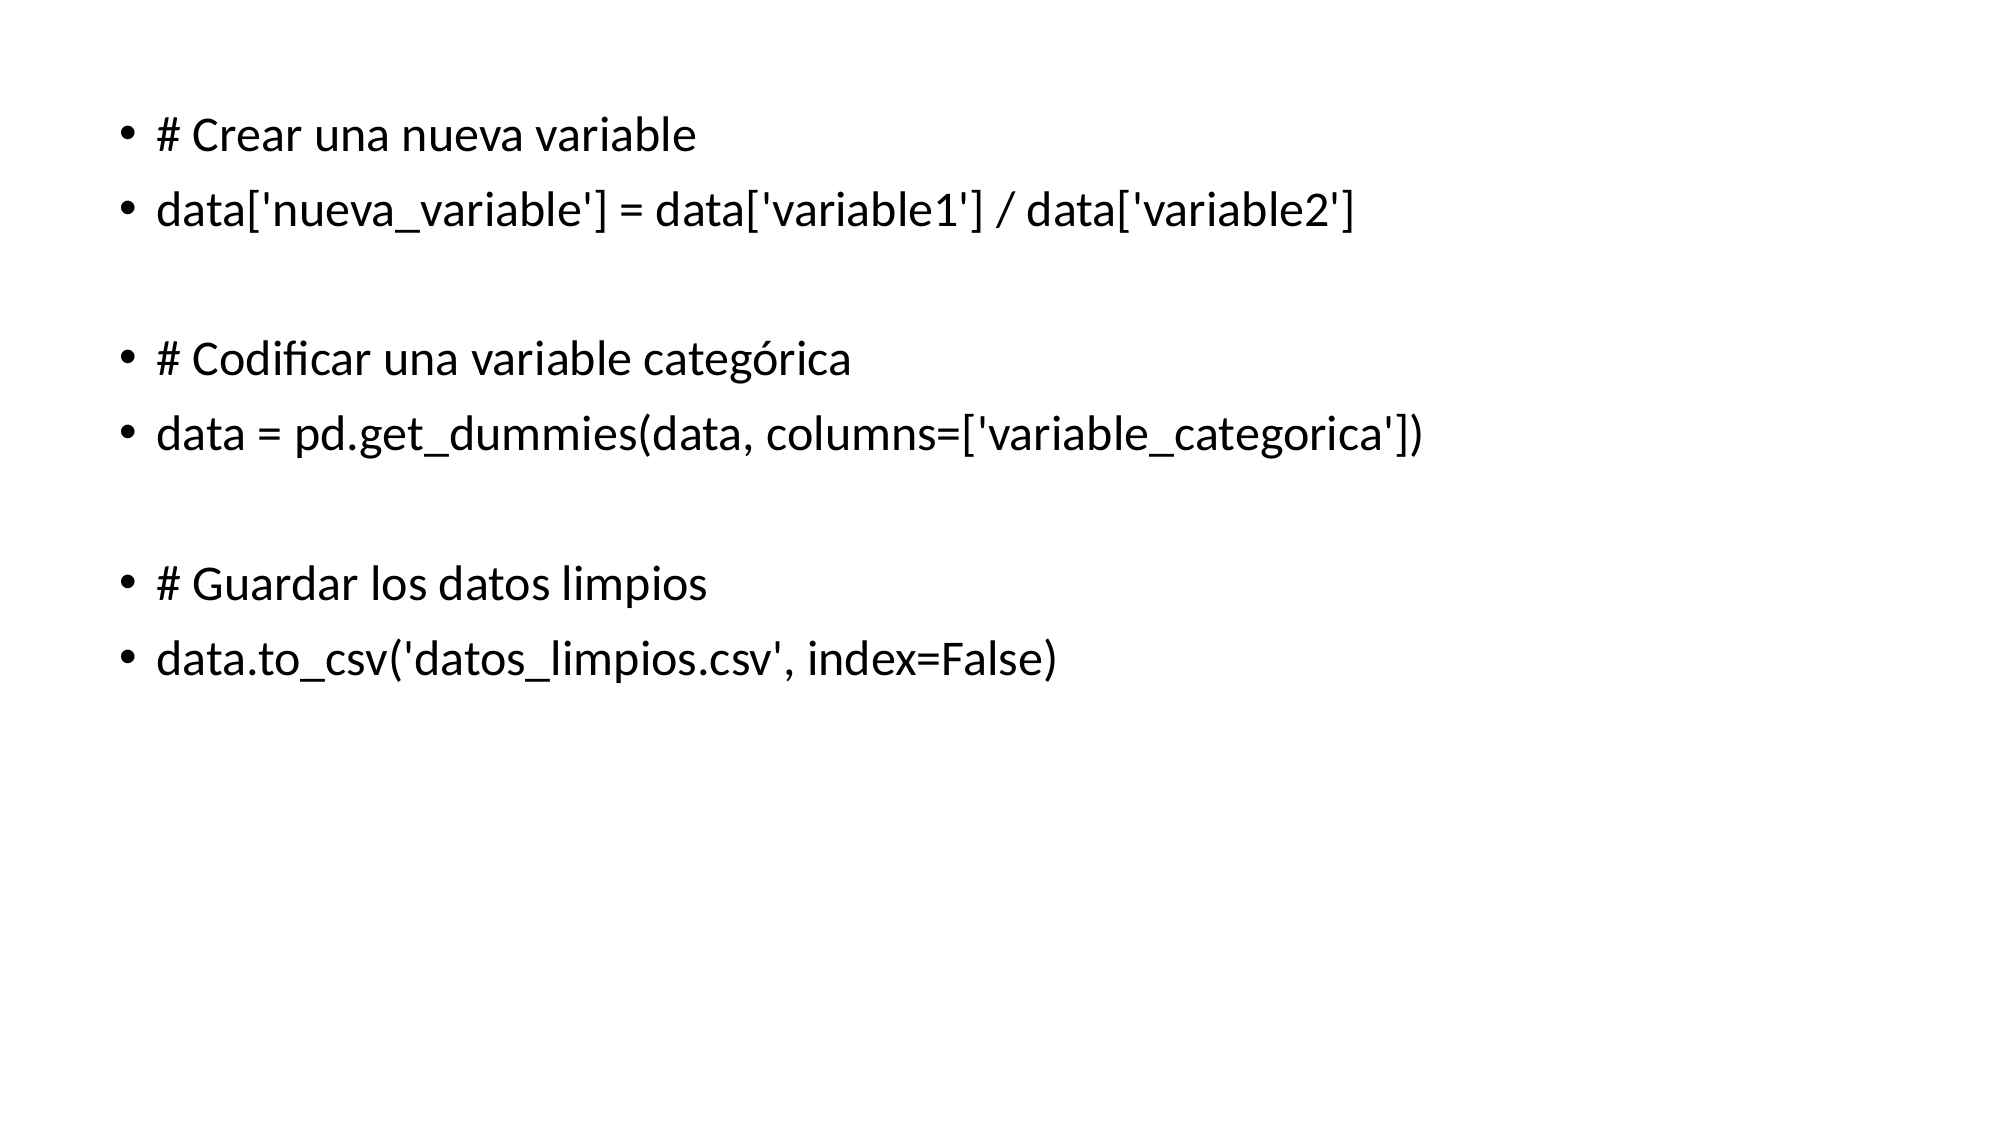

# Crear una nueva variable
data['nueva_variable'] = data['variable1'] / data['variable2']

# Codificar una variable categórica
data = pd.get_dummies(data, columns=['variable_categorica'])

# Guardar los datos limpios
data.to_csv('datos_limpios.csv', index=False)